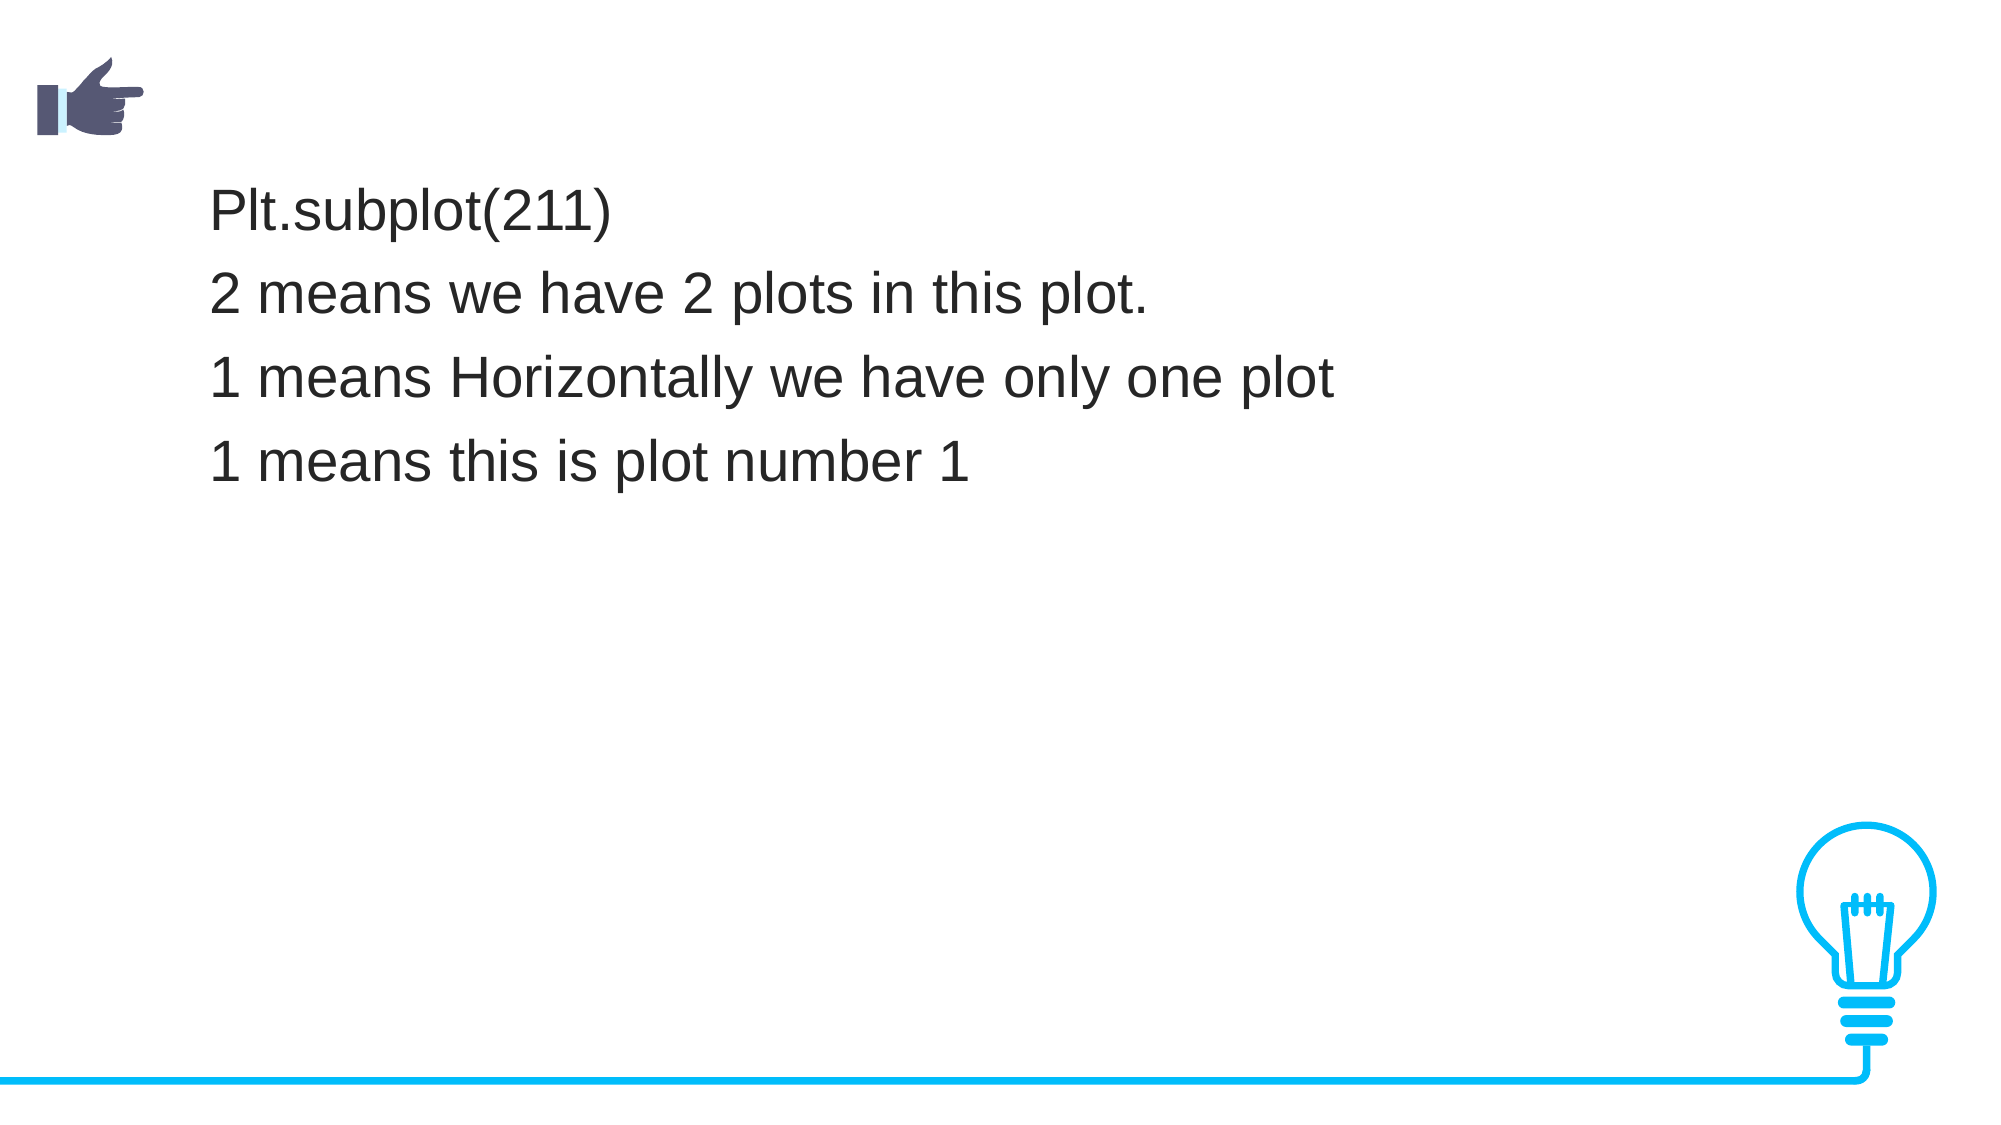

Plt.subplot(211)
2 means we have 2 plots in this plot.
1 means Horizontally we have only one plot
1 means this is plot number 1